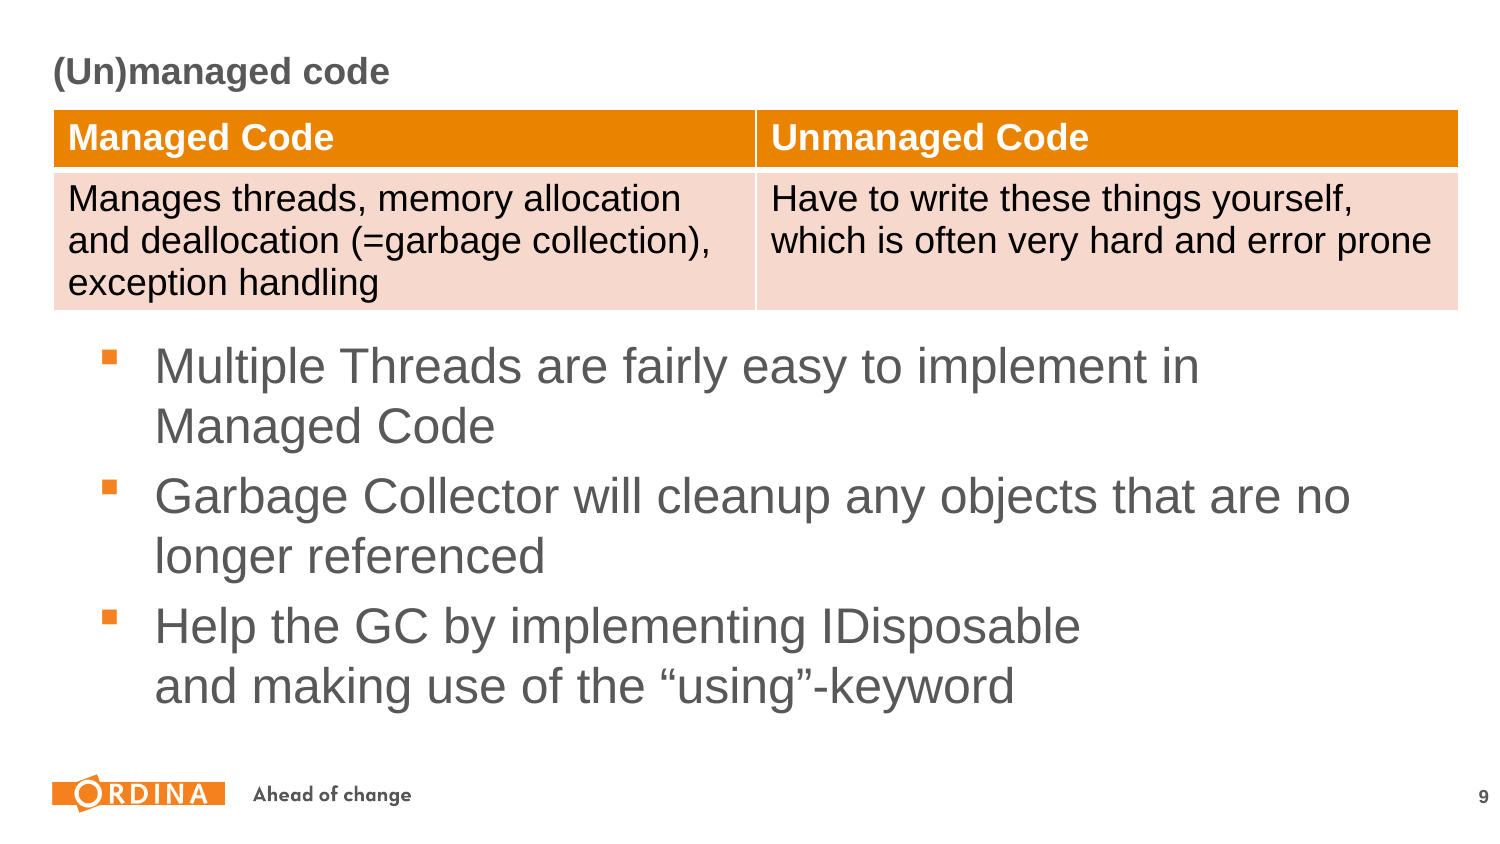

# (Un)managed code
| Managed Code | Unmanaged Code |
| --- | --- |
| Manages threads, memory allocation and deallocation (=garbage collection), exception handling | Have to write these things yourself, which is often very hard and error prone |
A managed language

Multiple Threads are fairly easy to implement in Managed Code
Garbage Collector will cleanup any objects that are no longer referenced
Help the GC by implementing IDisposable
and making use of the “using”-keyword